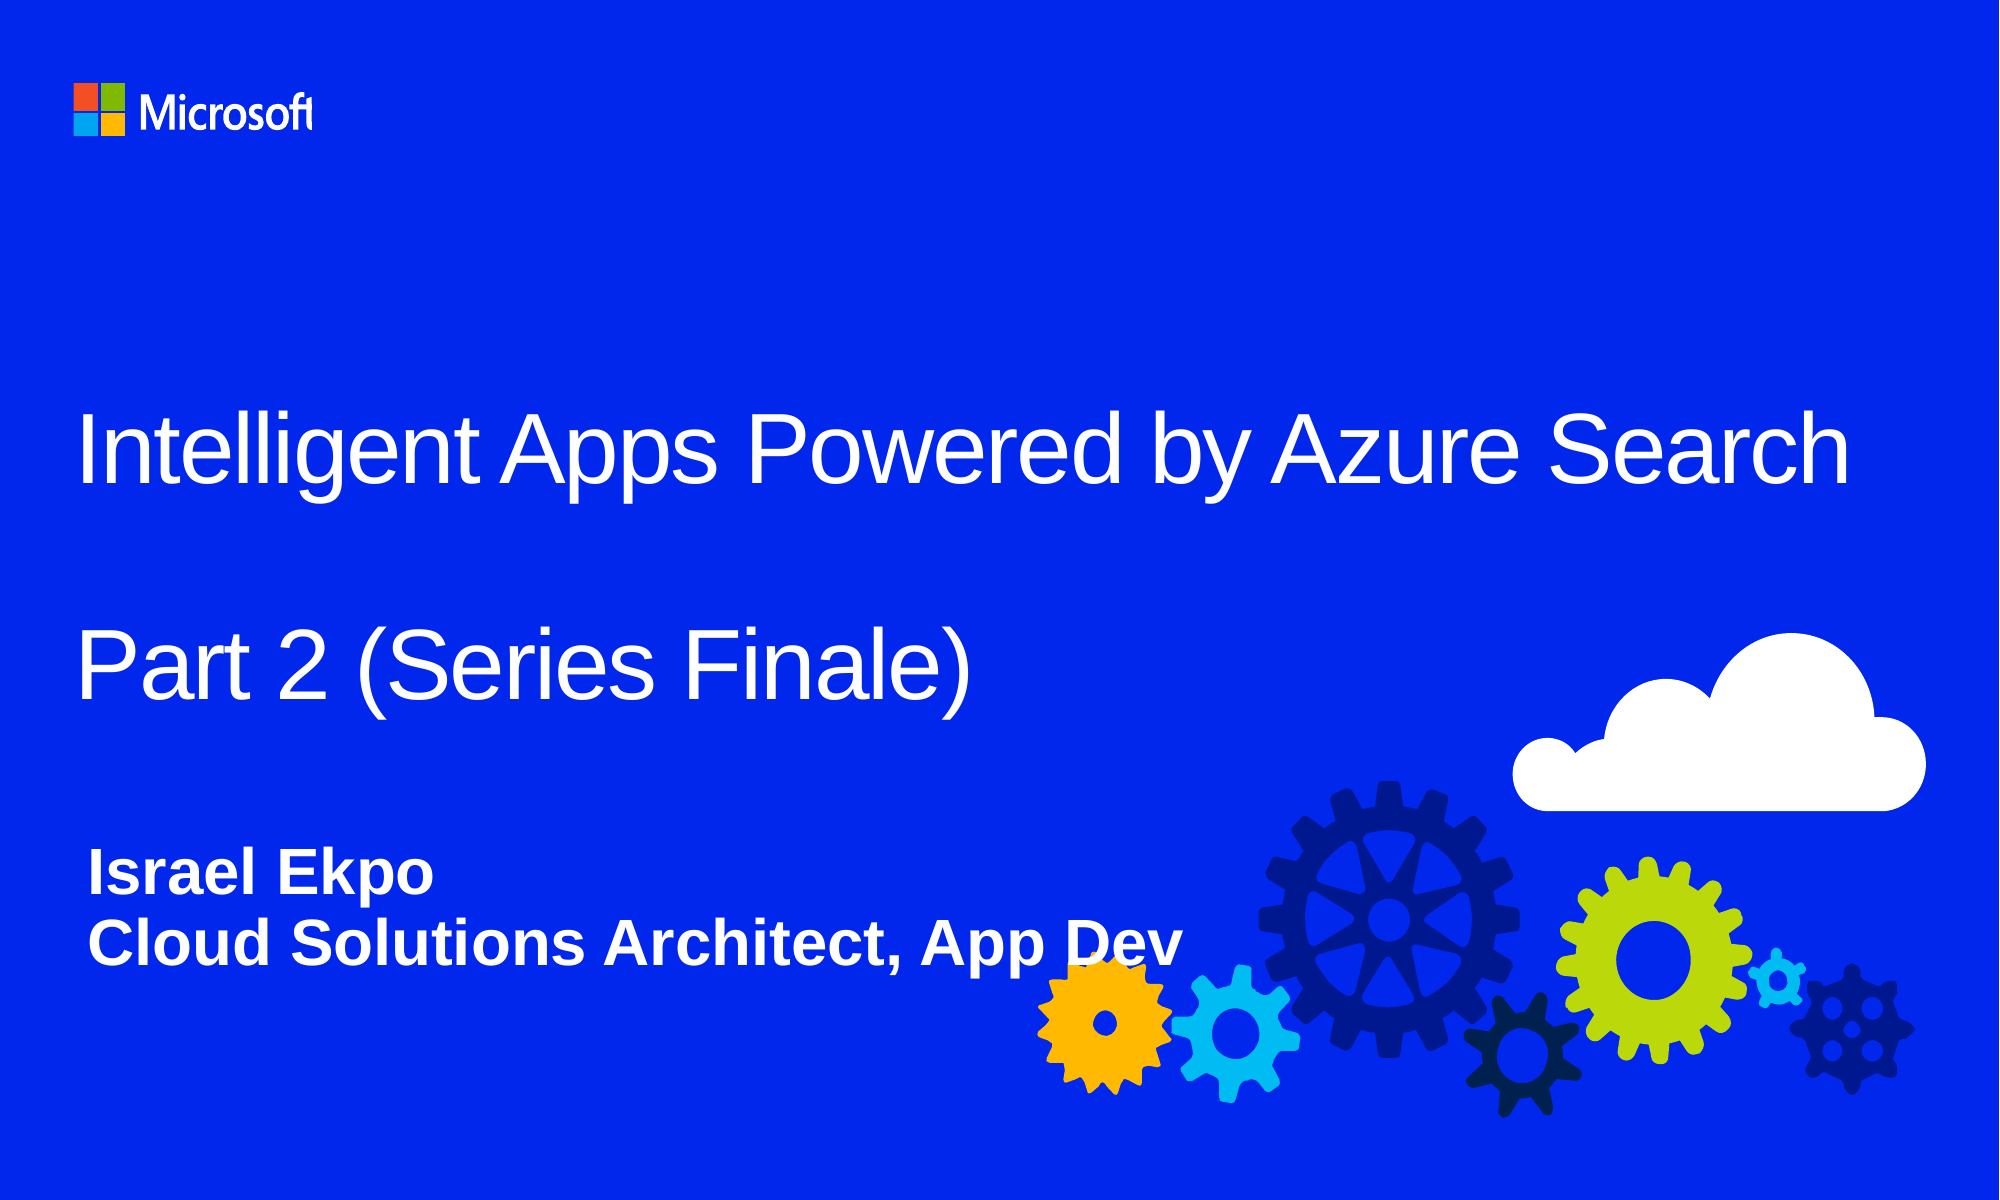

# Intelligent Apps Powered by Azure Search Part 2 (Series Finale)
Israel Ekpo
Cloud Solutions Architect, App Dev